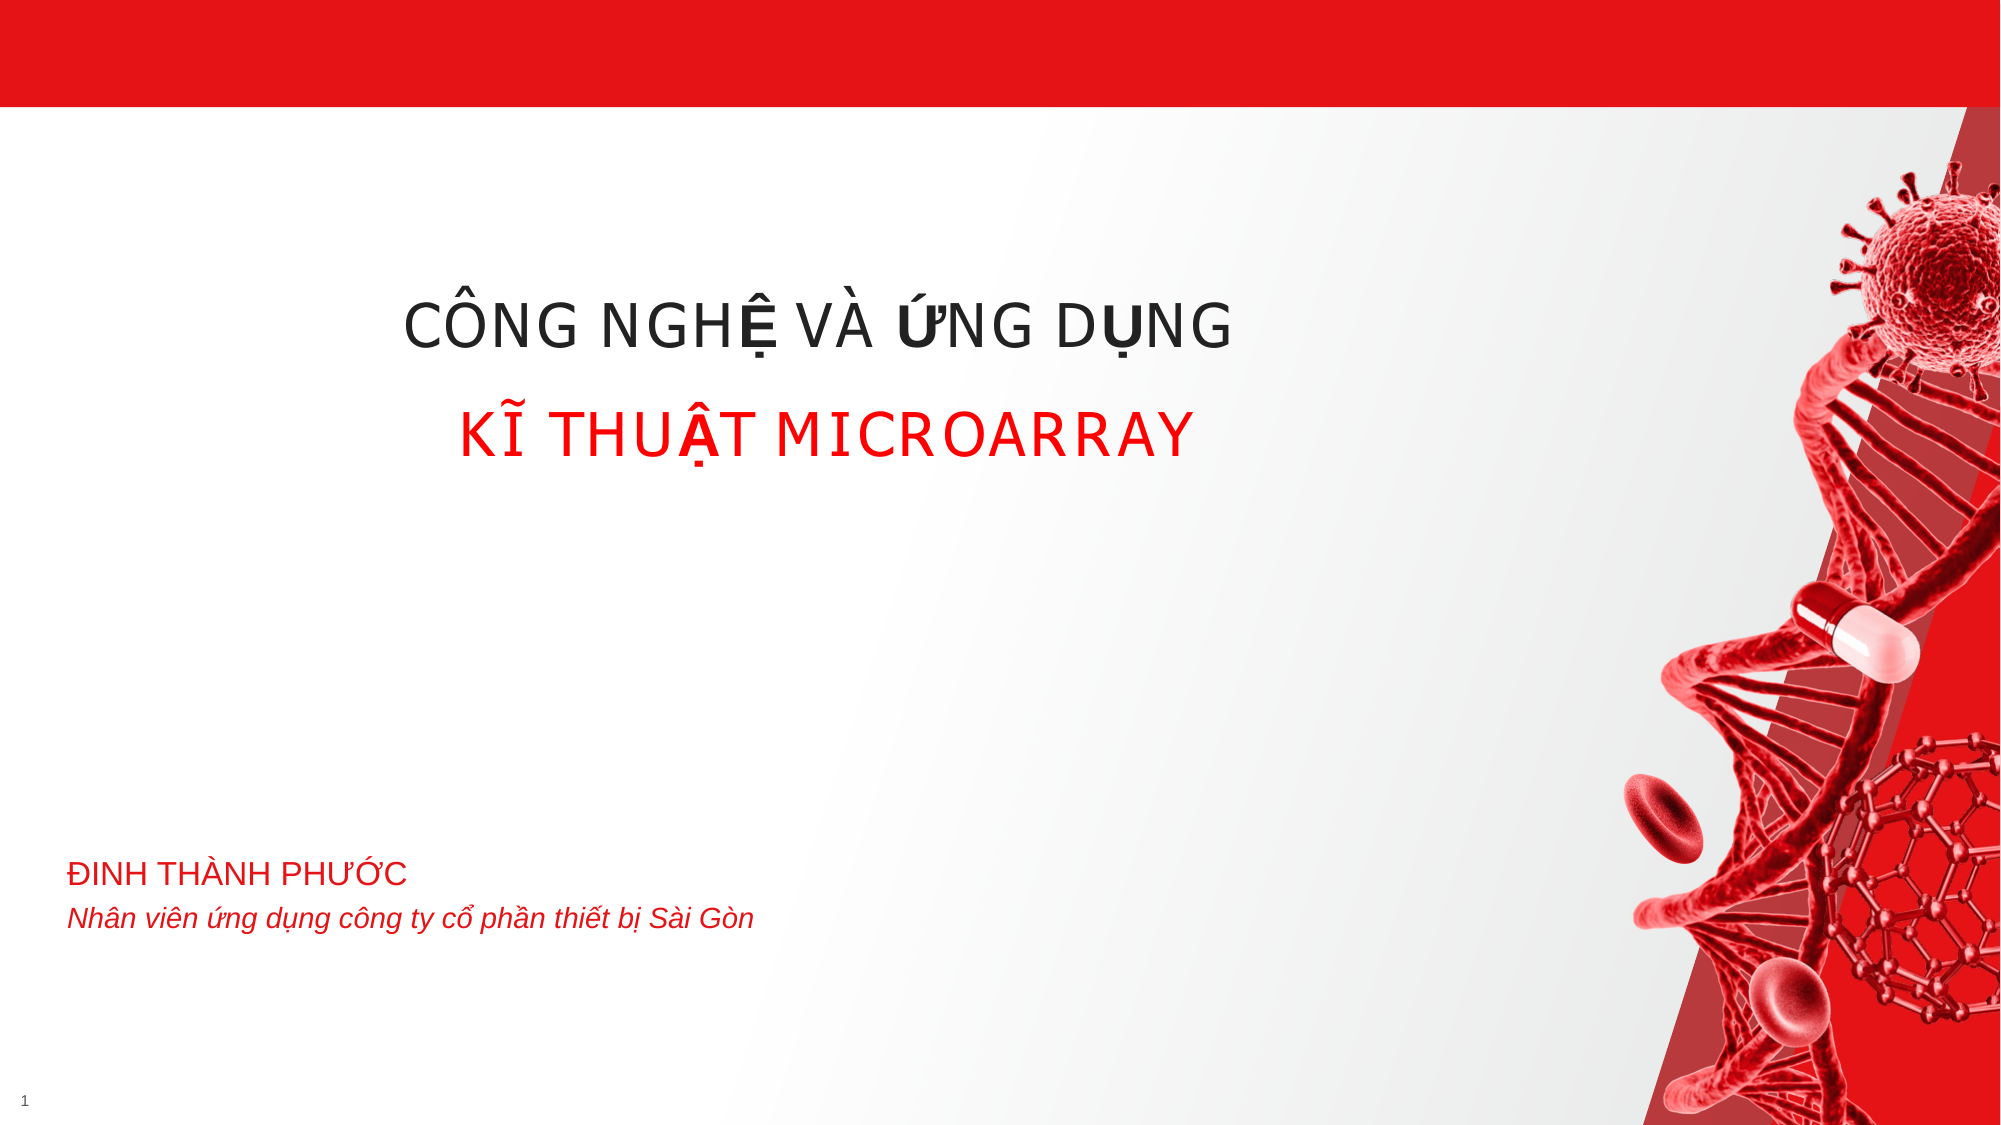

CÔNG NGHỆ VÀ ỨNG DỤNG
KĨ THUẬT MICROARRAY
ĐINH THÀNH PHƯỚC
Nhân viên ứng dụng công ty cổ phần thiết bị Sài Gòn

1